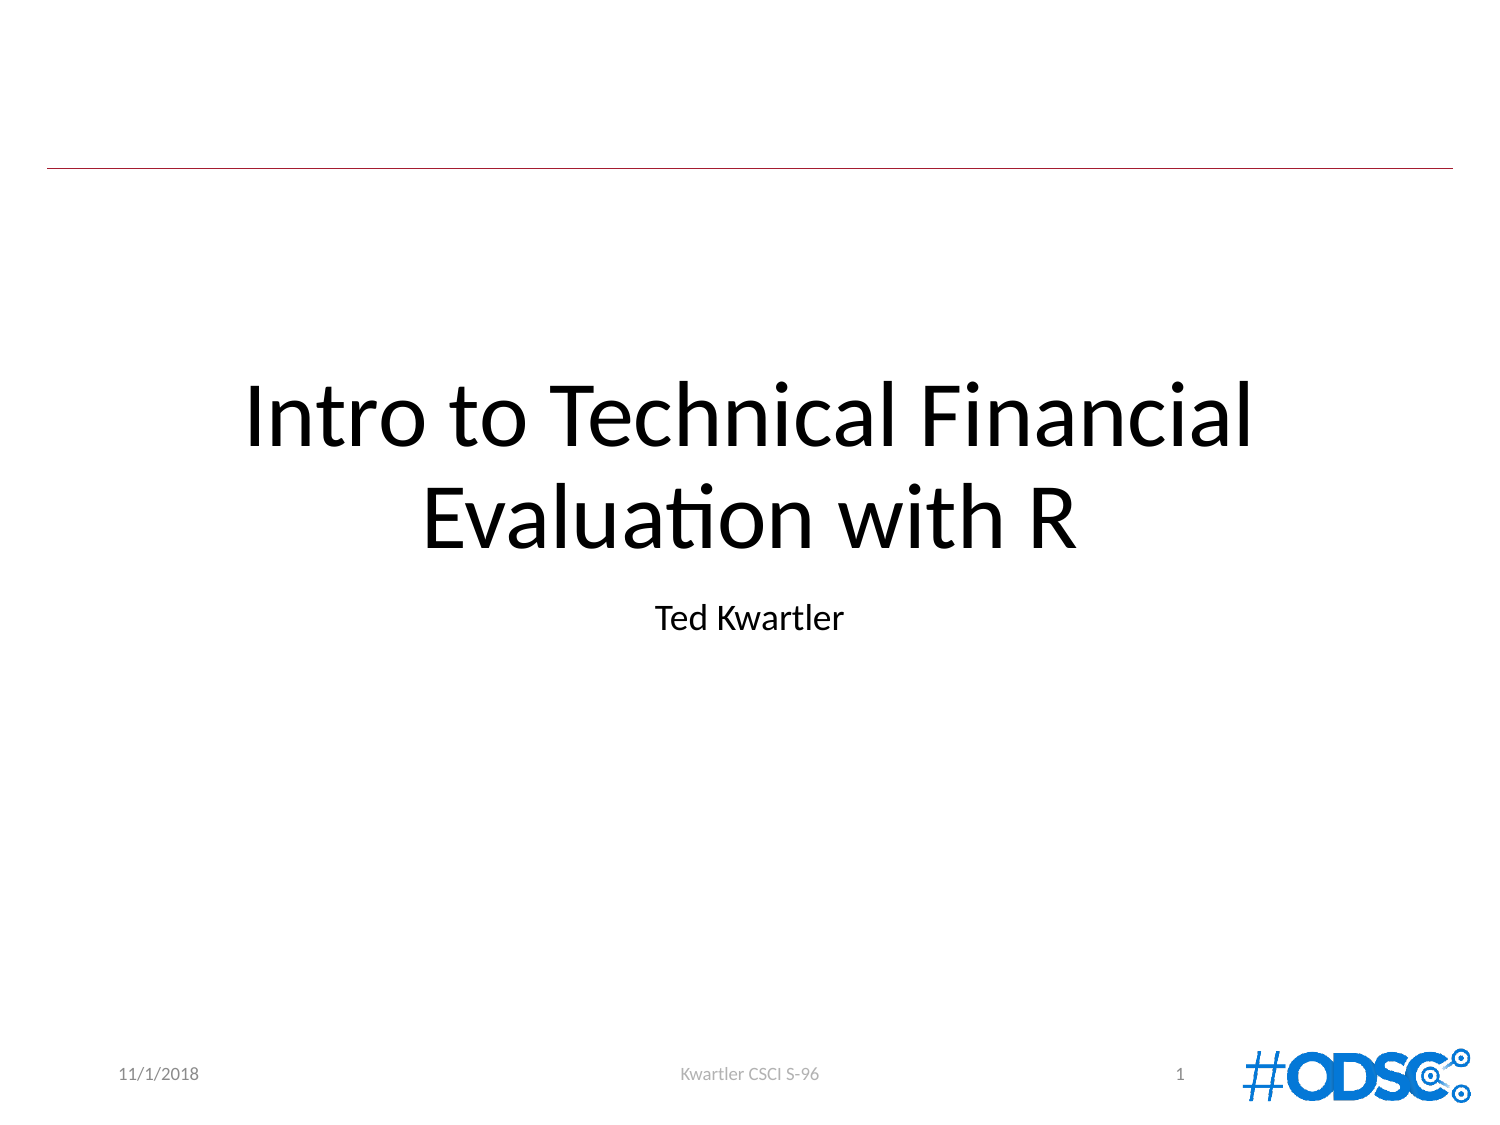

# Intro to Technical Financial Evaluation with R
Ted Kwartler
11/1/2018
Kwartler CSCI S-96
1